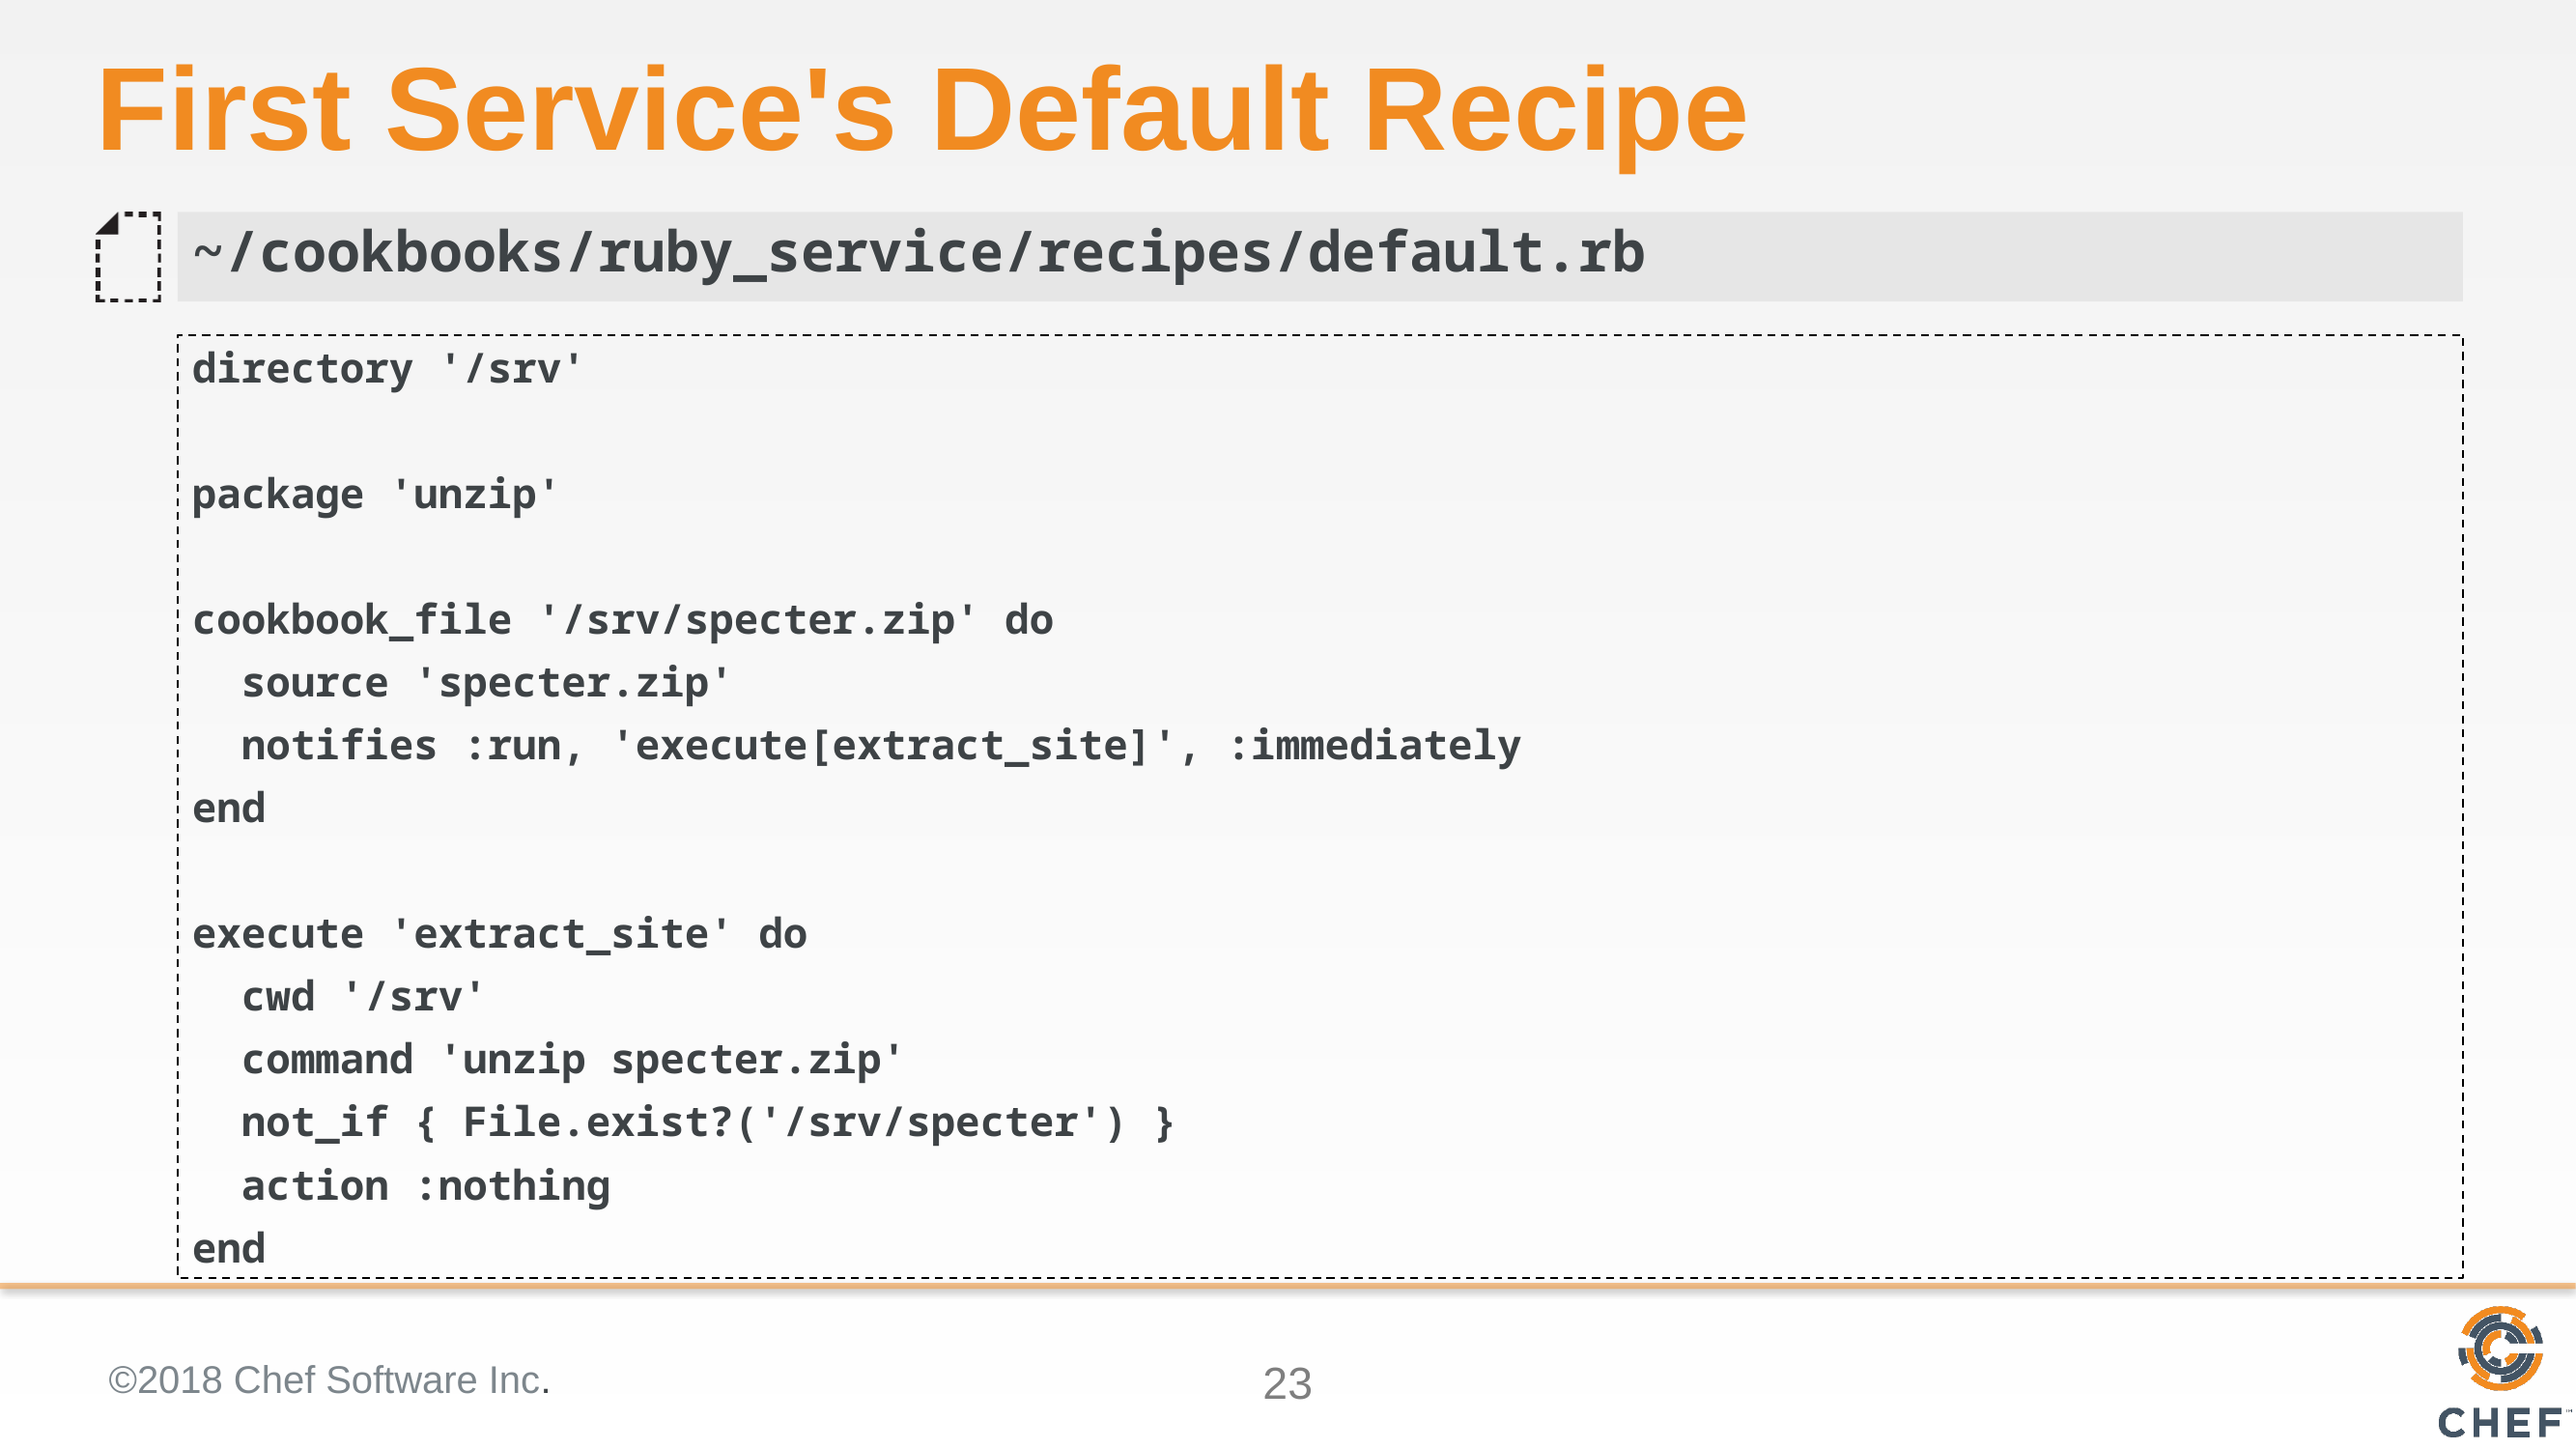

# First Service's Default Recipe
~/cookbooks/ruby_service/recipes/default.rb
directory '/srv'

package 'unzip'

cookbook_file '/srv/specter.zip' do
  source 'specter.zip'
  notifies :run, 'execute[extract_site]', :immediately
end

execute 'extract_site' do
  cwd '/srv'
  command 'unzip specter.zip'
  not_if { File.exist?('/srv/specter') }
  action :nothing
end